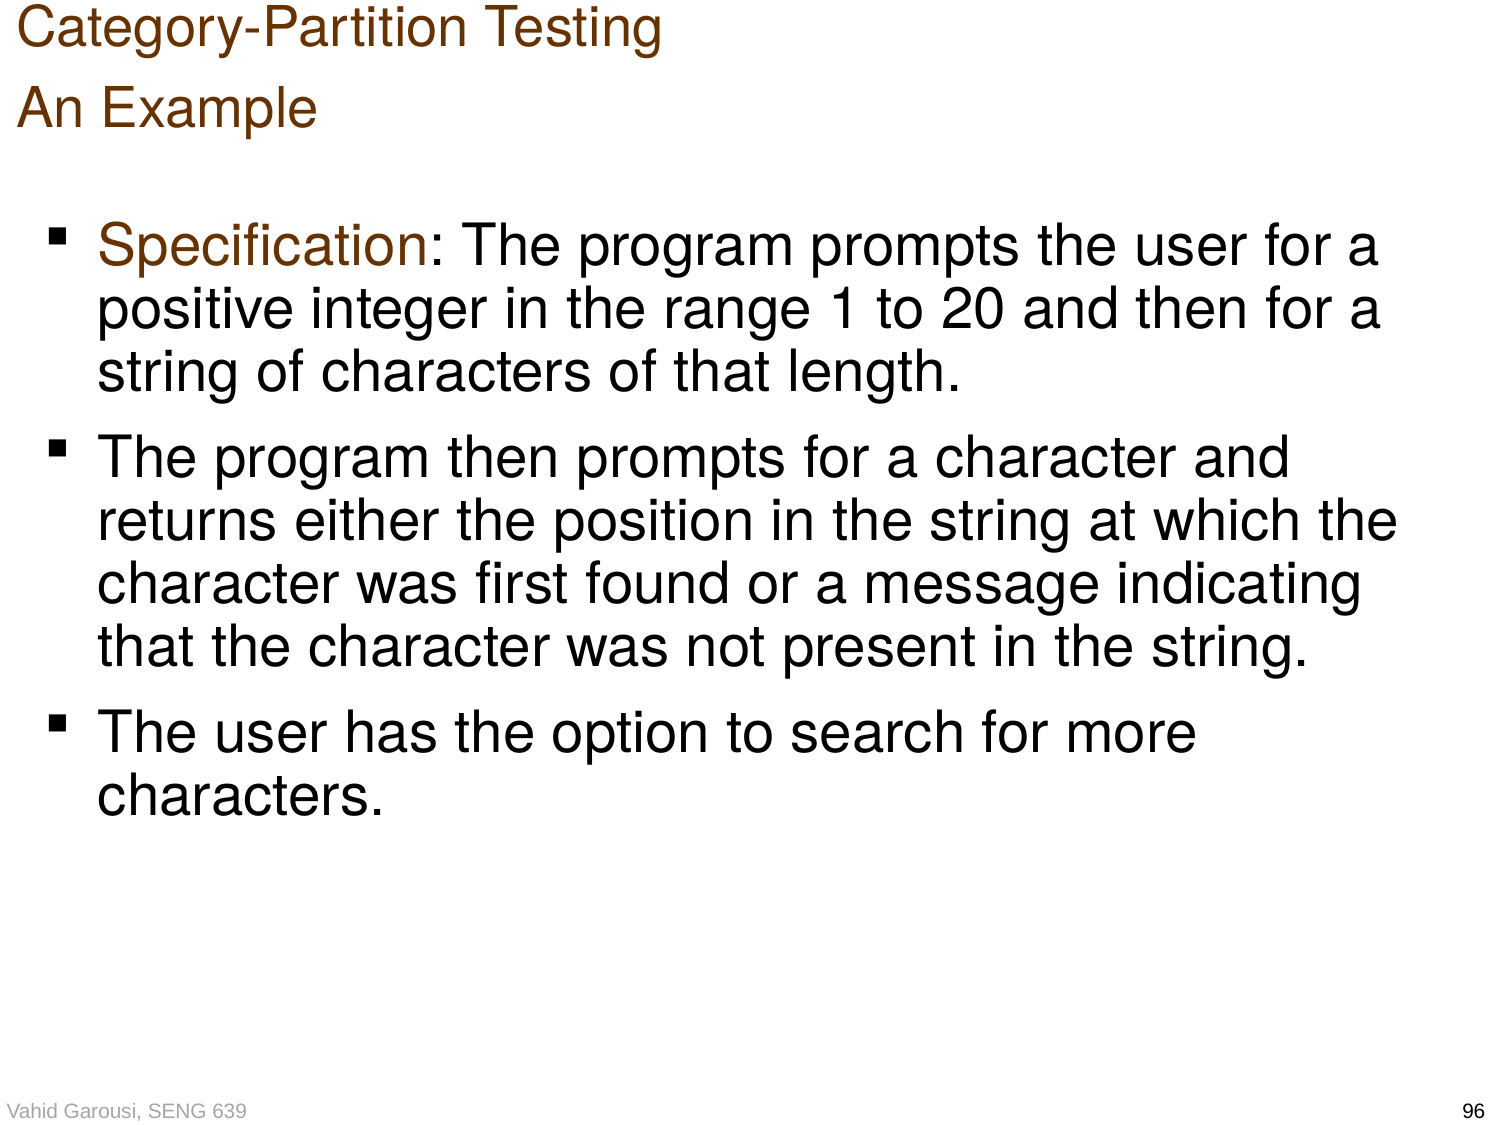

Category-Partition Testing
An Example
Specification: The program prompts the user for a positive integer in the range 1 to 20 and then for a string of characters of that length.
The program then prompts for a character and returns either the position in the string at which the character was first found or a message indicating that the character was not present in the string.
The user has the option to search for more characters.